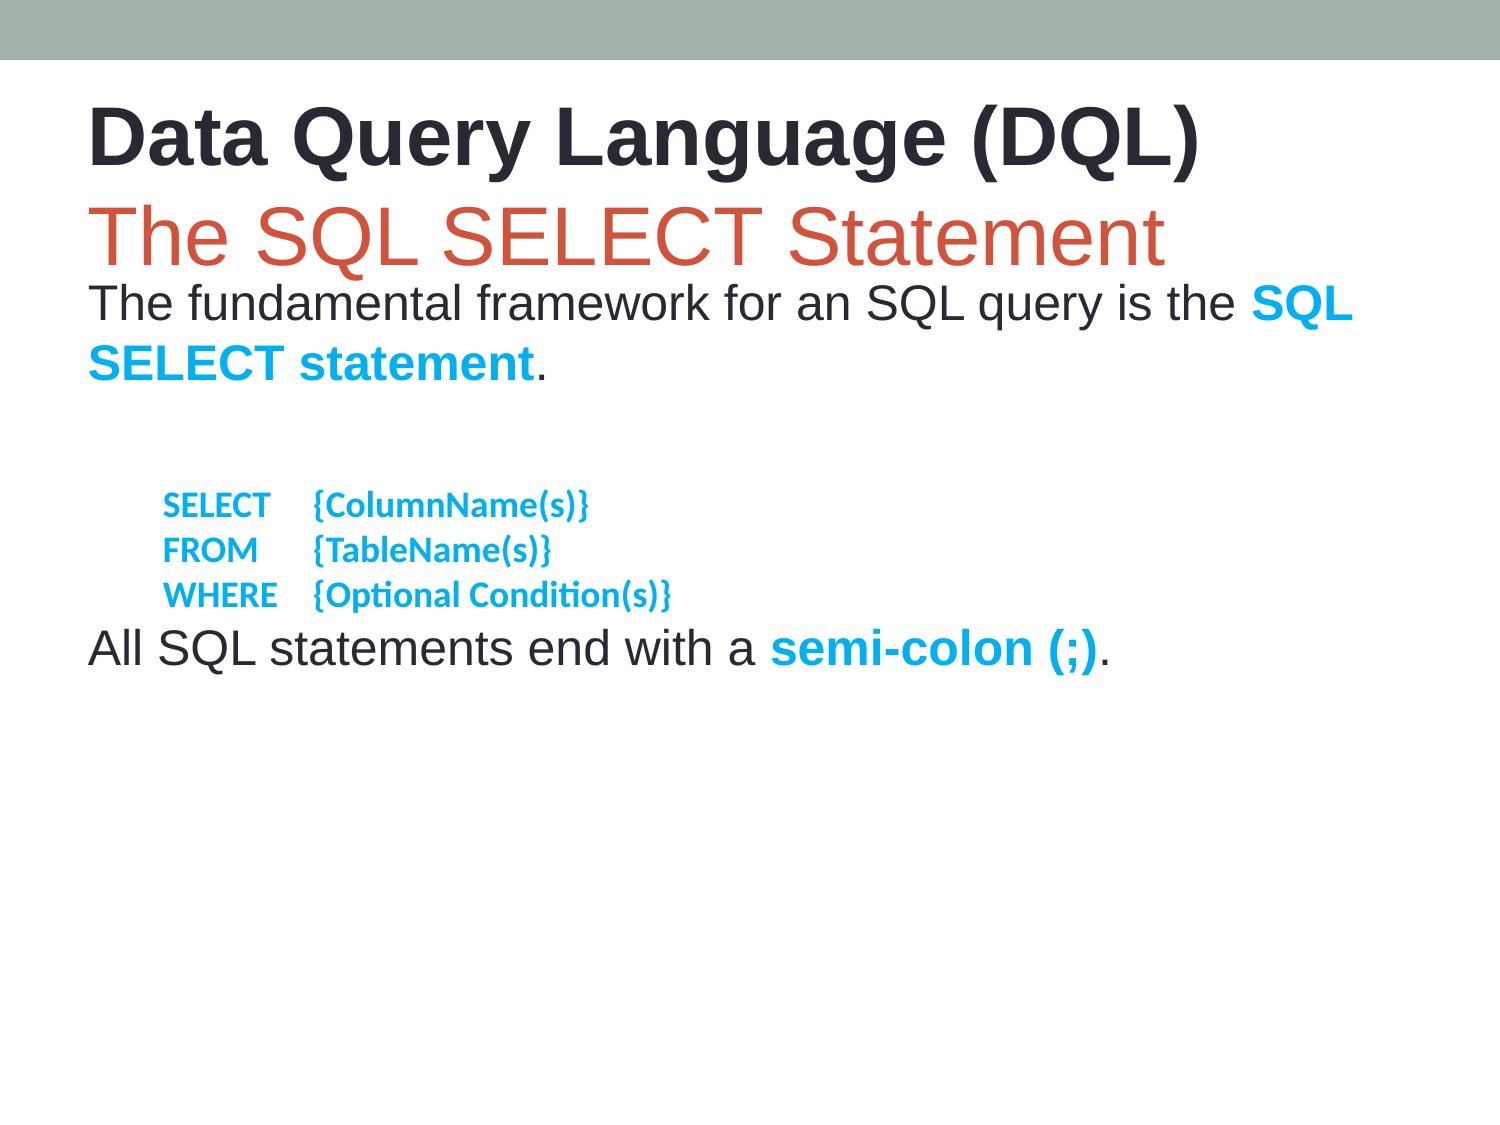

# Data Query Language (DQL) The SQL SELECT Statement
The fundamental framework for an SQL query is the SQL SELECT statement.

SELECT	{ColumnName(s)}
FROM	{TableName(s)}
WHERE	{Optional Condition(s)}
All SQL statements end with a semi-colon (;).